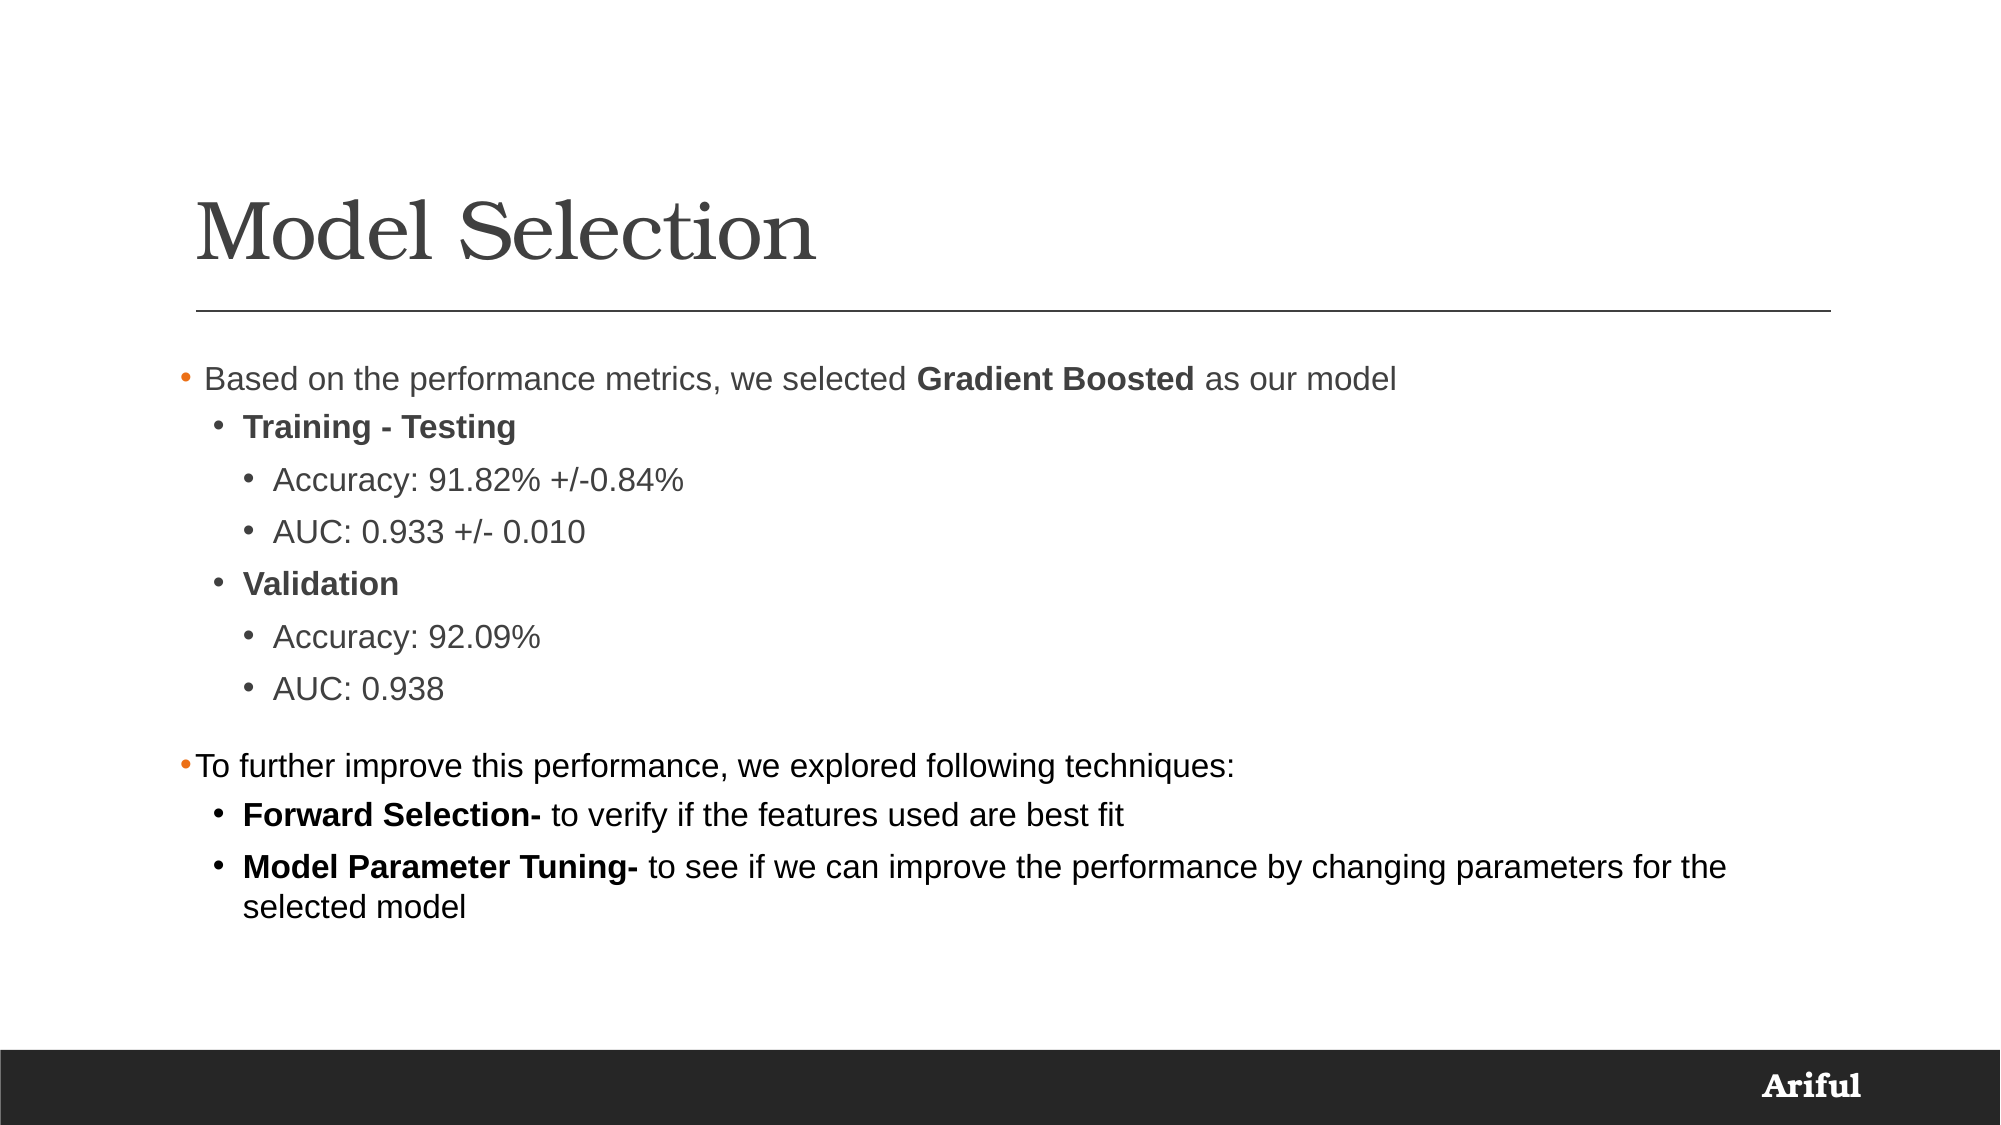

# Model Selection

 Based on the performance metrics, we selected Gradient Boosted as our model
Training - Testing
Accuracy: 91.82% +/-0.84%
AUC: 0.933 +/- 0.010
Validation
Accuracy: 92.09%
AUC: 0.938
To further improve this performance, we explored following techniques:
Forward Selection- to verify if the features used are best fit
Model Parameter Tuning- to see if we can improve the performance by changing parameters for the selected model
Ariful